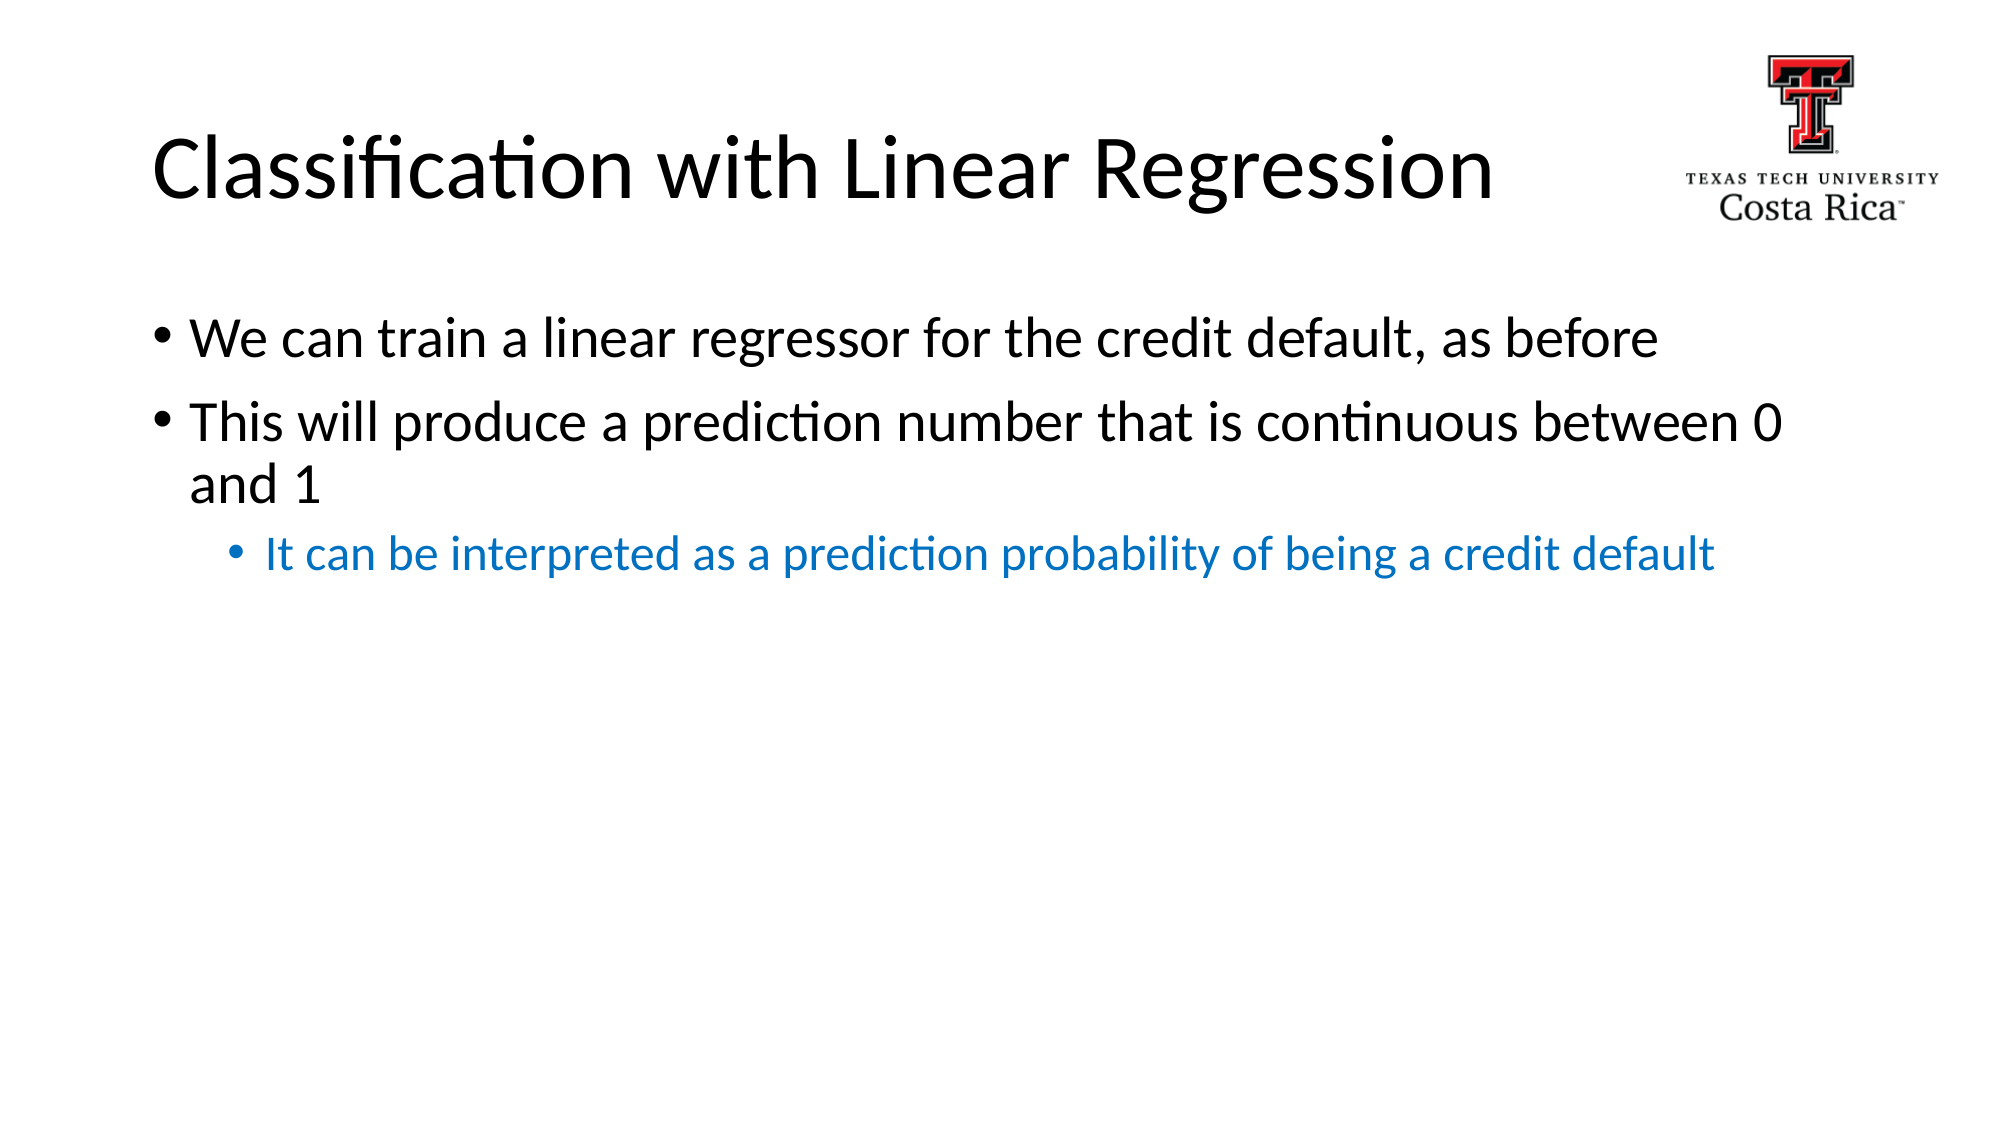

# Classification with Linear Regression
We can train a linear regressor for the credit default, as before
This will produce a prediction number that is continuous between 0 and 1
It can be interpreted as a prediction probability of being a credit default